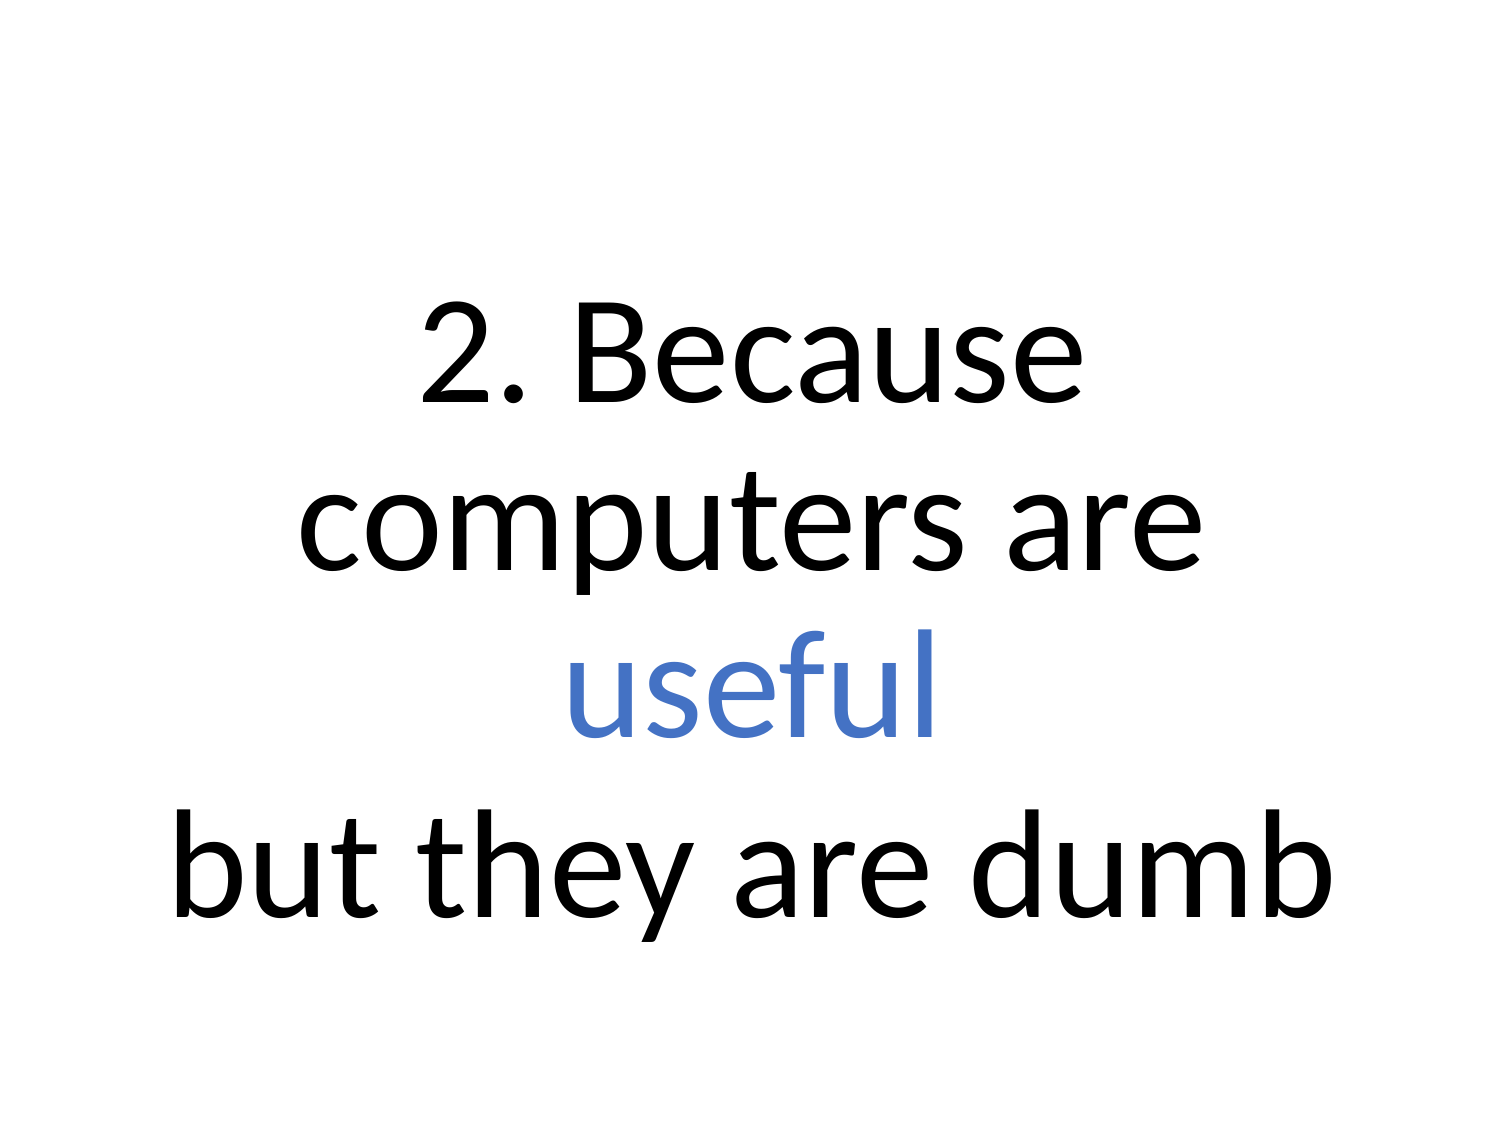

#
2. Because computers are useful
but they are dumb